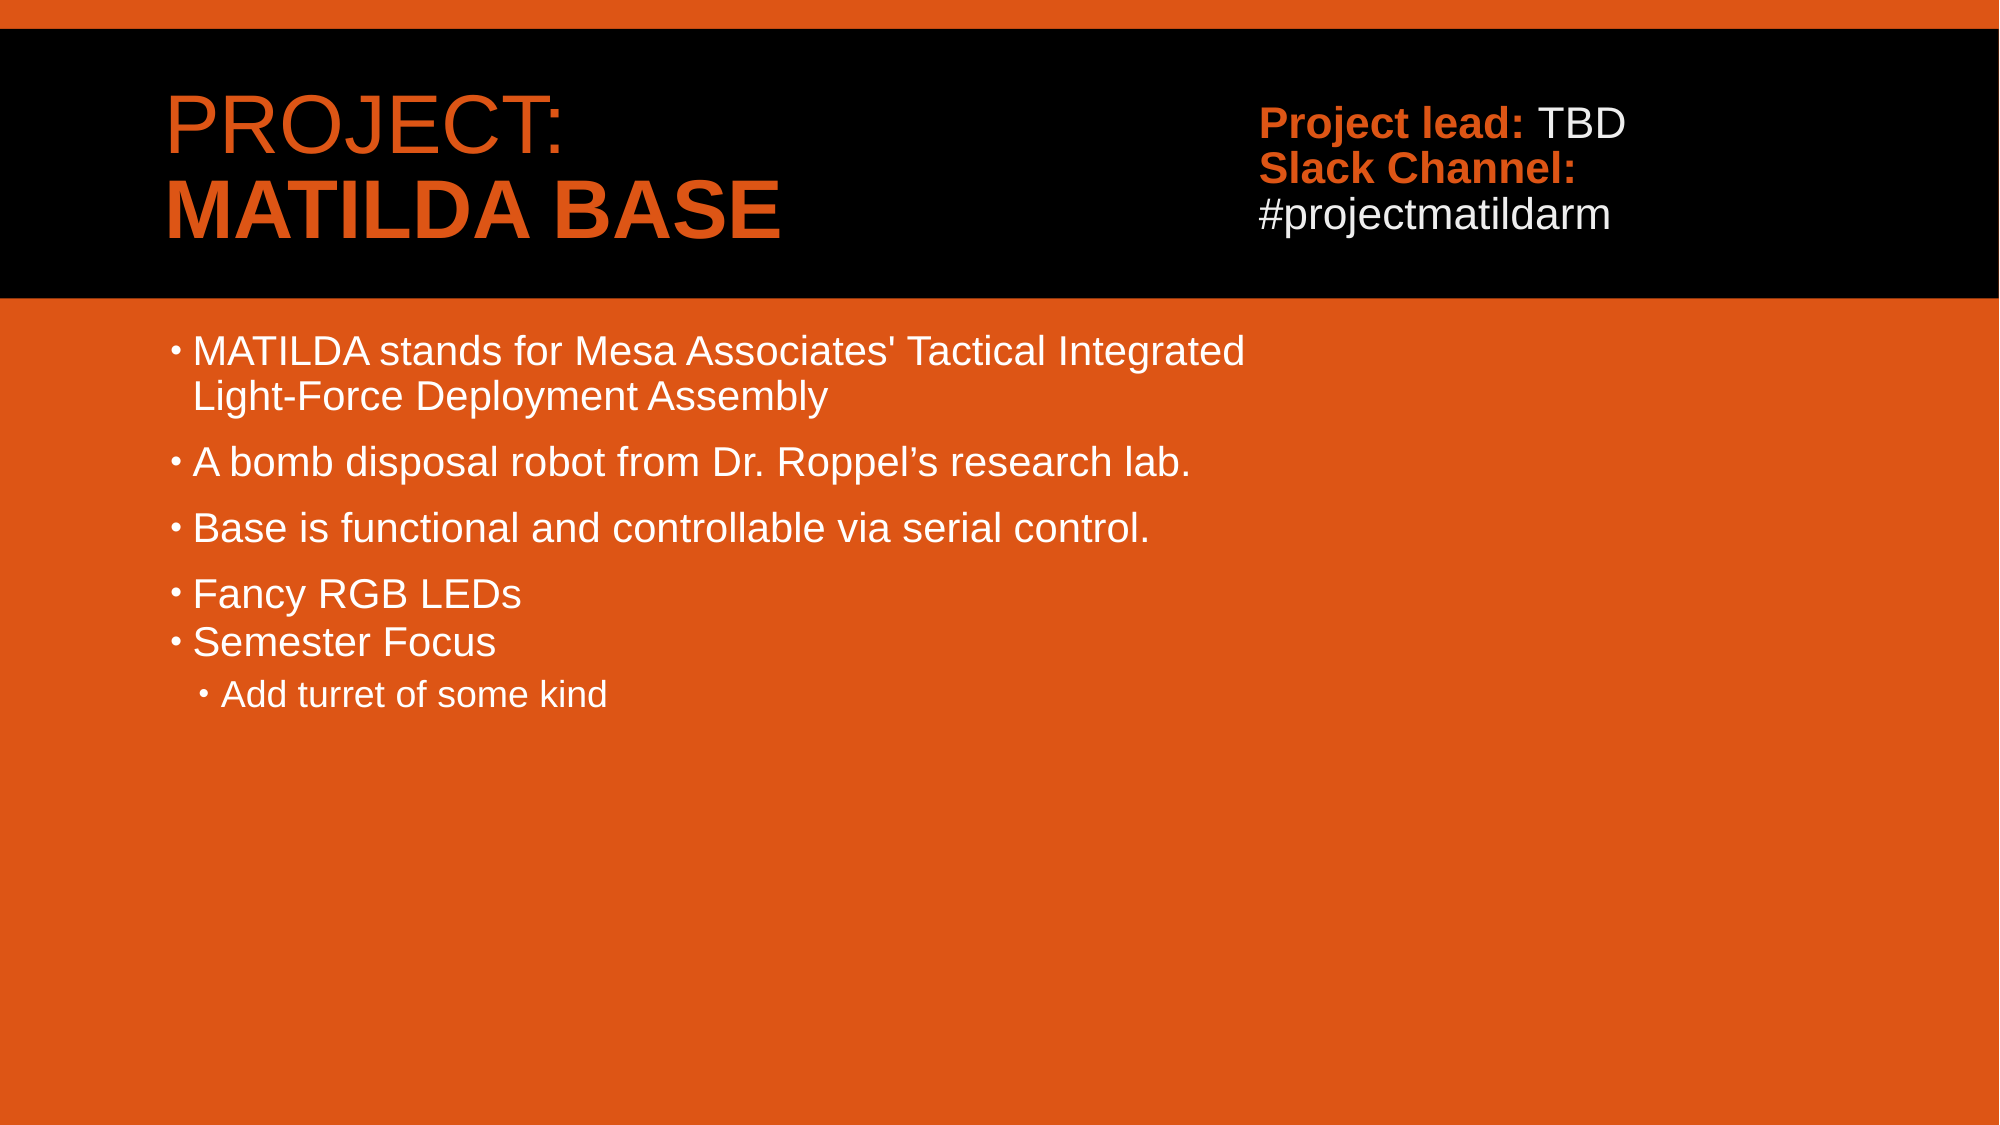

Project:
MATILDa BASE
Project lead: TBD
Slack Channel: #projectmatildarm
MATILDA stands for Mesa Associates' Tactical Integrated Light-Force Deployment Assembly
A bomb disposal robot from Dr. Roppel’s research lab.
Base is functional and controllable via serial control.
Fancy RGB LEDs
Semester Focus
Add turret of some kind